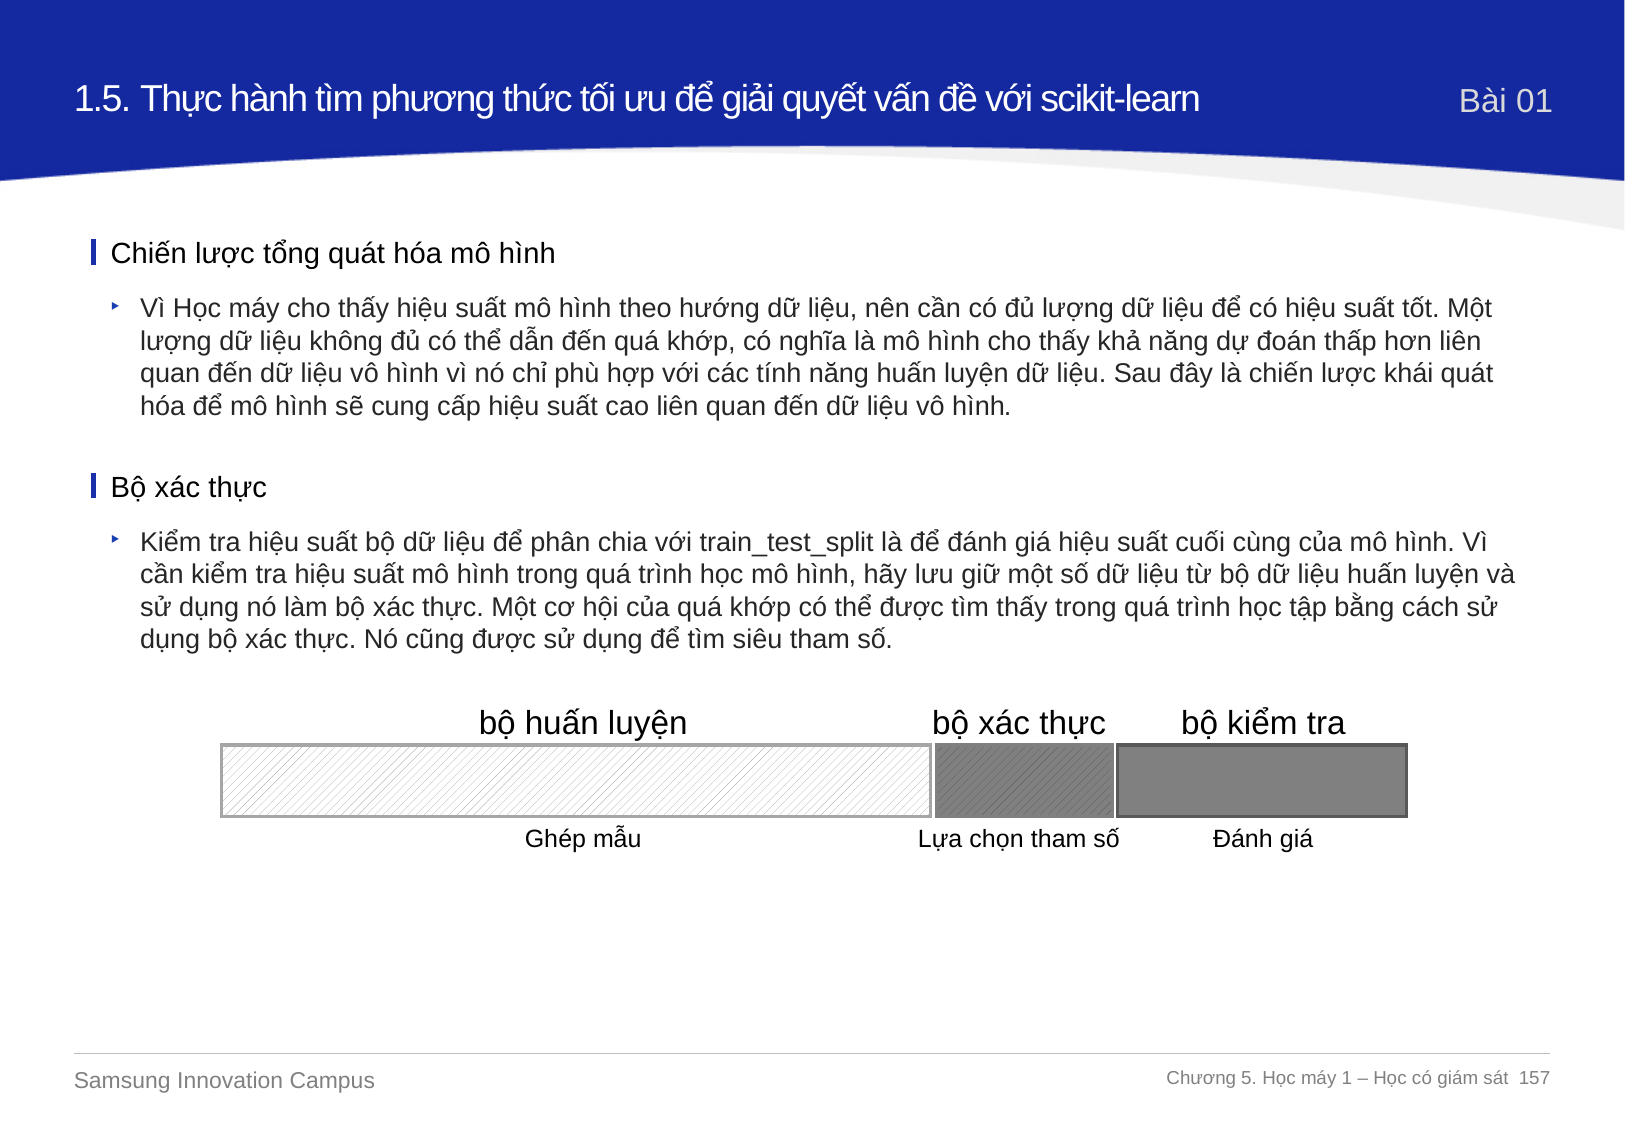

1.5. Thực hành tìm phương thức tối ưu để giải quyết vấn đề với scikit-learn
Bài 01
Chiến lược tổng quát hóa mô hình
Vì Học máy cho thấy hiệu suất mô hình theo hướng dữ liệu, nên cần có đủ lượng dữ liệu để có hiệu suất tốt. Một lượng dữ liệu không đủ có thể dẫn đến quá khớp, có nghĩa là mô hình cho thấy khả năng dự đoán thấp hơn liên quan đến dữ liệu vô hình vì nó chỉ phù hợp với các tính năng huấn luyện dữ liệu. Sau đây là chiến lược khái quát hóa để mô hình sẽ cung cấp hiệu suất cao liên quan đến dữ liệu vô hình.
Bộ xác thực
Kiểm tra hiệu suất bộ dữ liệu để phân chia với train_test_split là để đánh giá hiệu suất cuối cùng của mô hình. Vì cần kiểm tra hiệu suất mô hình trong quá trình học mô hình, hãy lưu giữ một số dữ liệu từ bộ dữ liệu huấn luyện và sử dụng nó làm bộ xác thực. Một cơ hội của quá khớp có thể được tìm thấy trong quá trình học tập bằng cách sử dụng bộ xác thực. Nó cũng được sử dụng để tìm siêu tham số.
bộ huấn luyện
bộ xác thực
bộ kiểm tra

Ghép mẫu
Lựa chọn tham số
Đánh giá